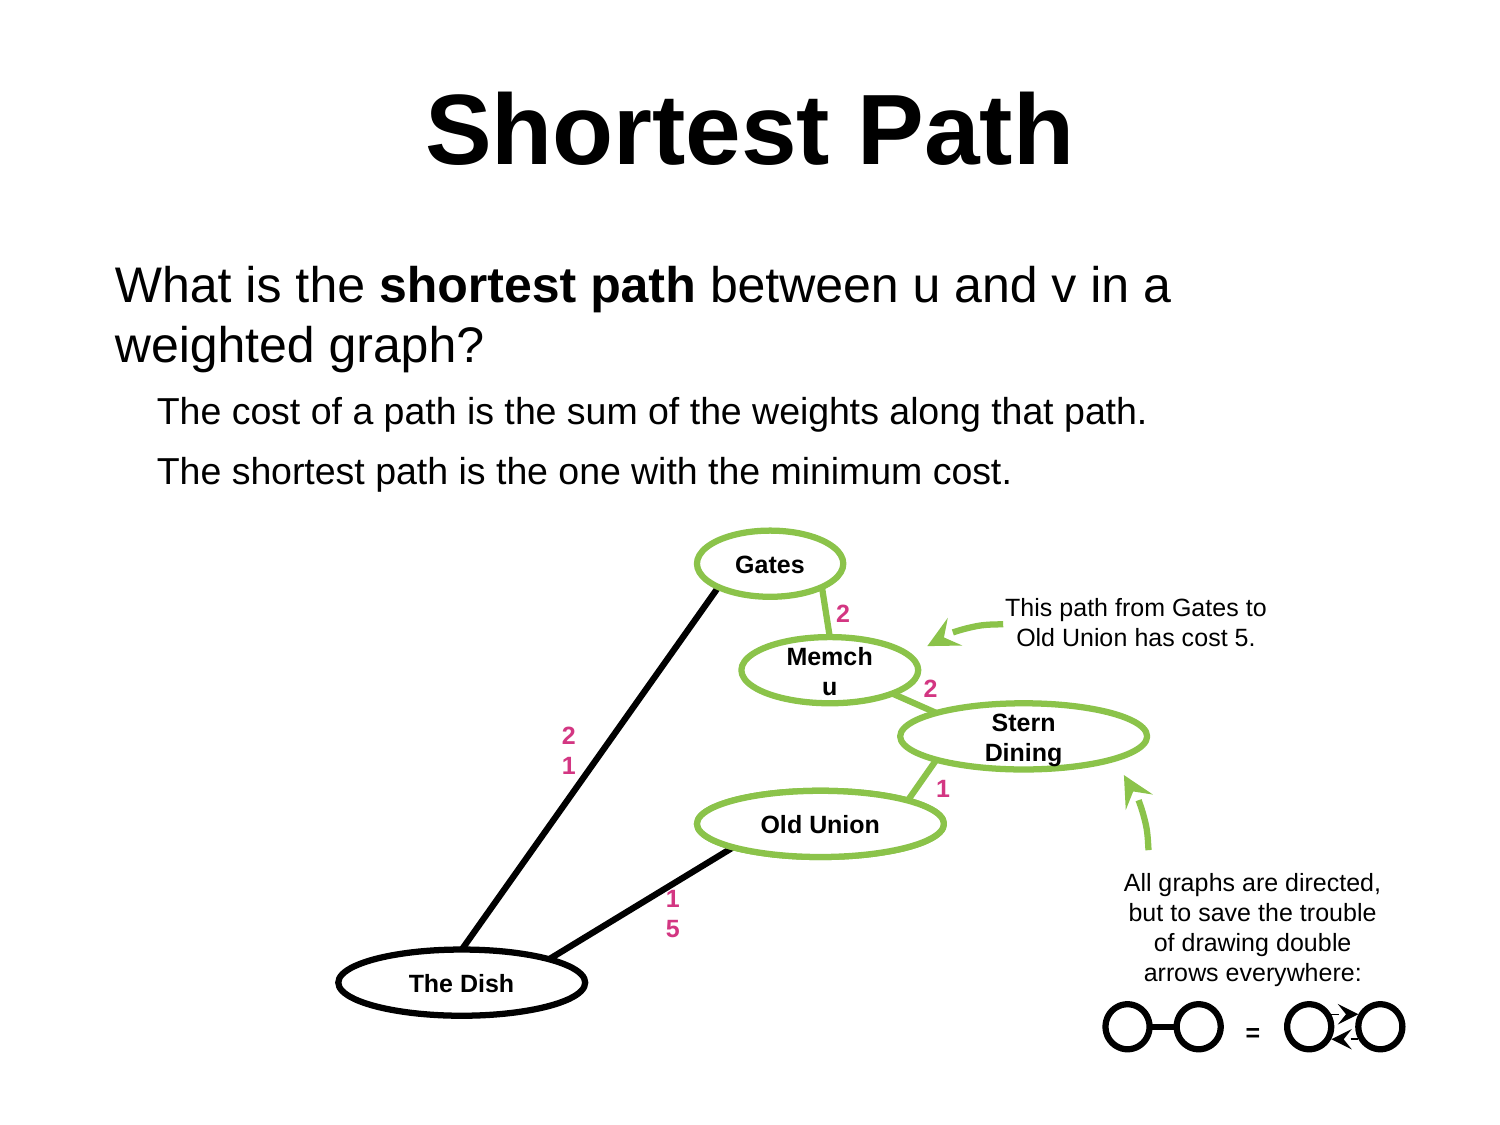

Shortest Path
What is the shortest path between u and v in a weighted graph?

    The cost of a path is the sum of the weights along that path.

    The shortest path is the one with the minimum cost.
Gates
This path from Gates to Old Union has cost 5.
2

Memchu
2
Stern Dining
21
1

Old Union
Old Union
All graphs are directed, but to save the trouble of drawing double arrows everywhere:

=
15
The Dish